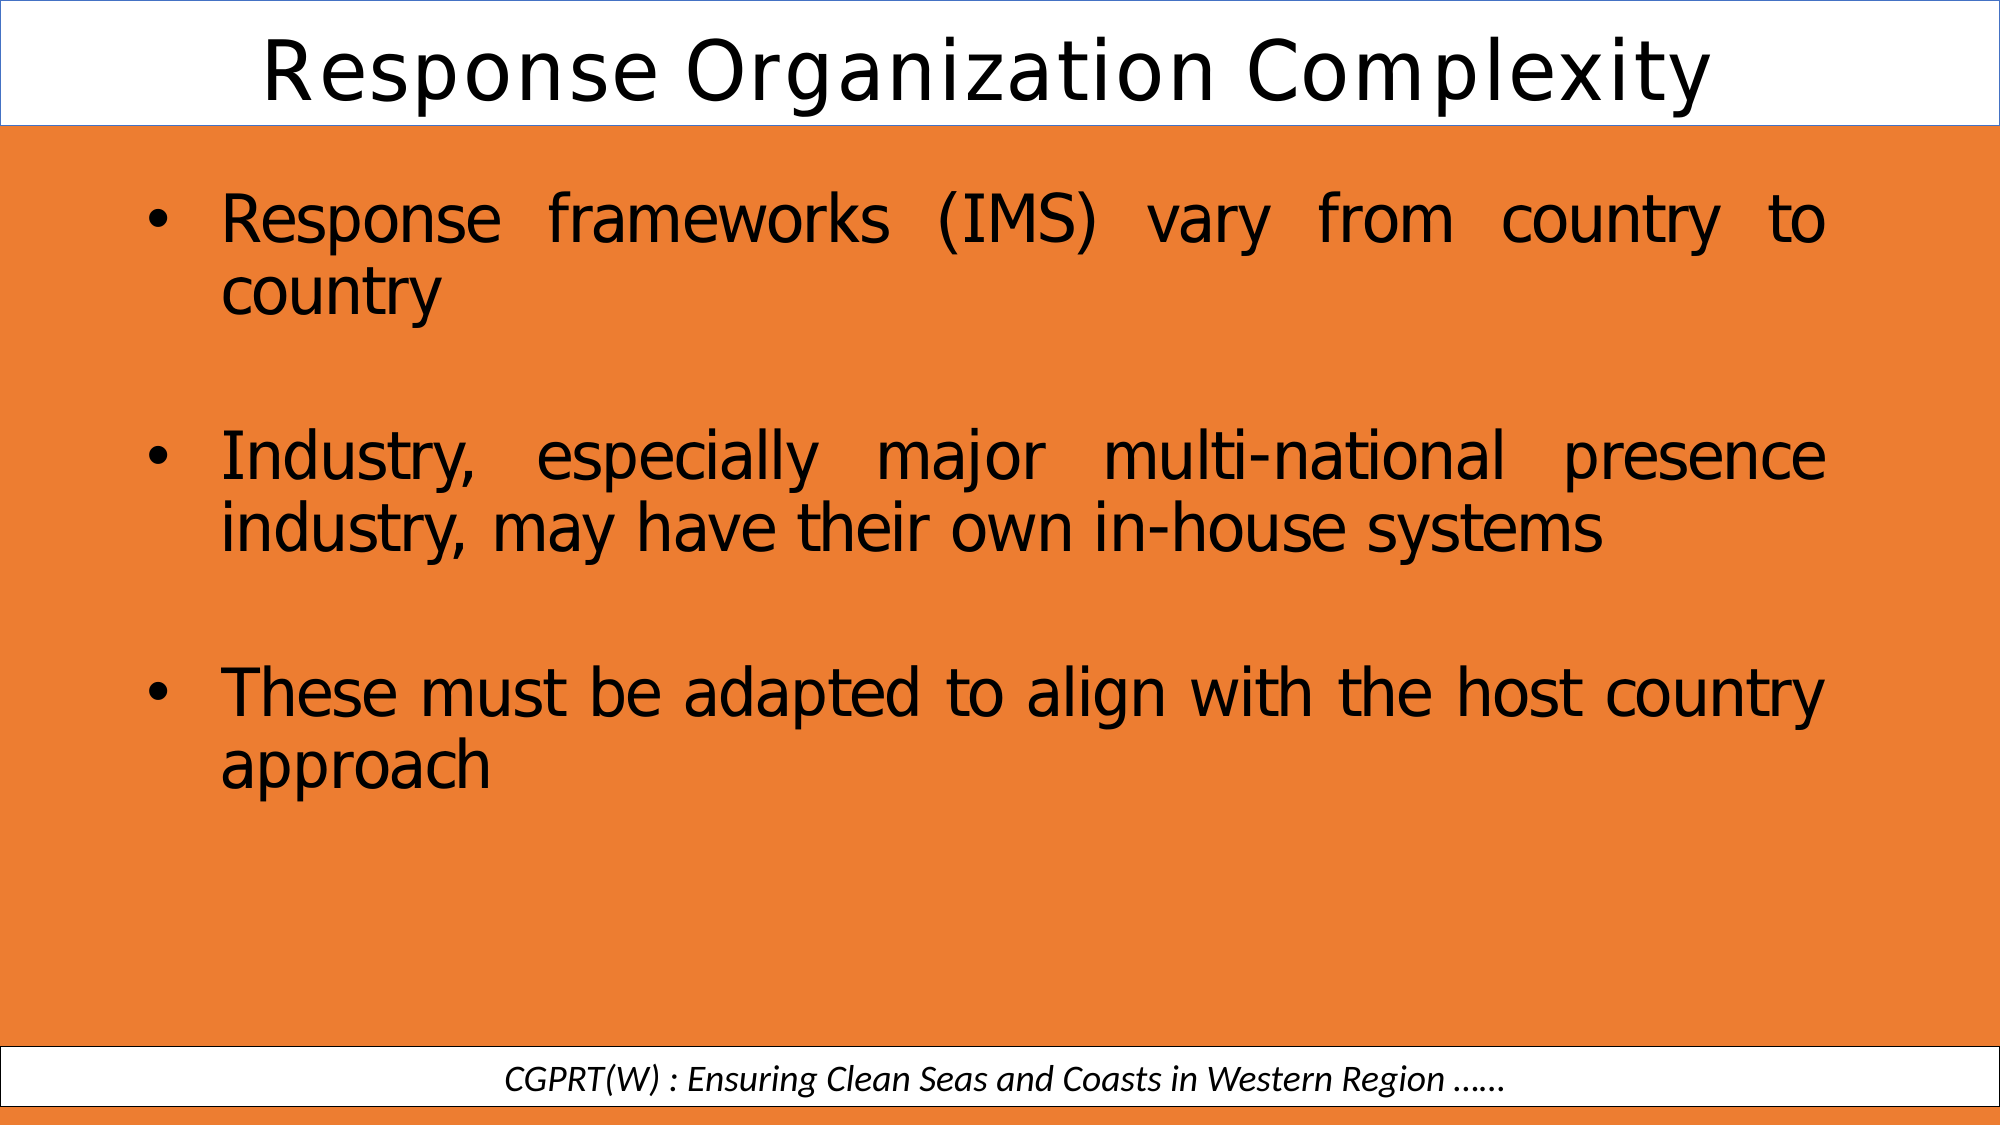

Response Organization Complexity
Response frameworks (IMS) vary from country to country

Industry, especially major multi-national presence industry, may have their own in-house systems

These must be adapted to align with the host country approach
 CGPRT(W) : Ensuring Clean Seas and Coasts in Western Region ……